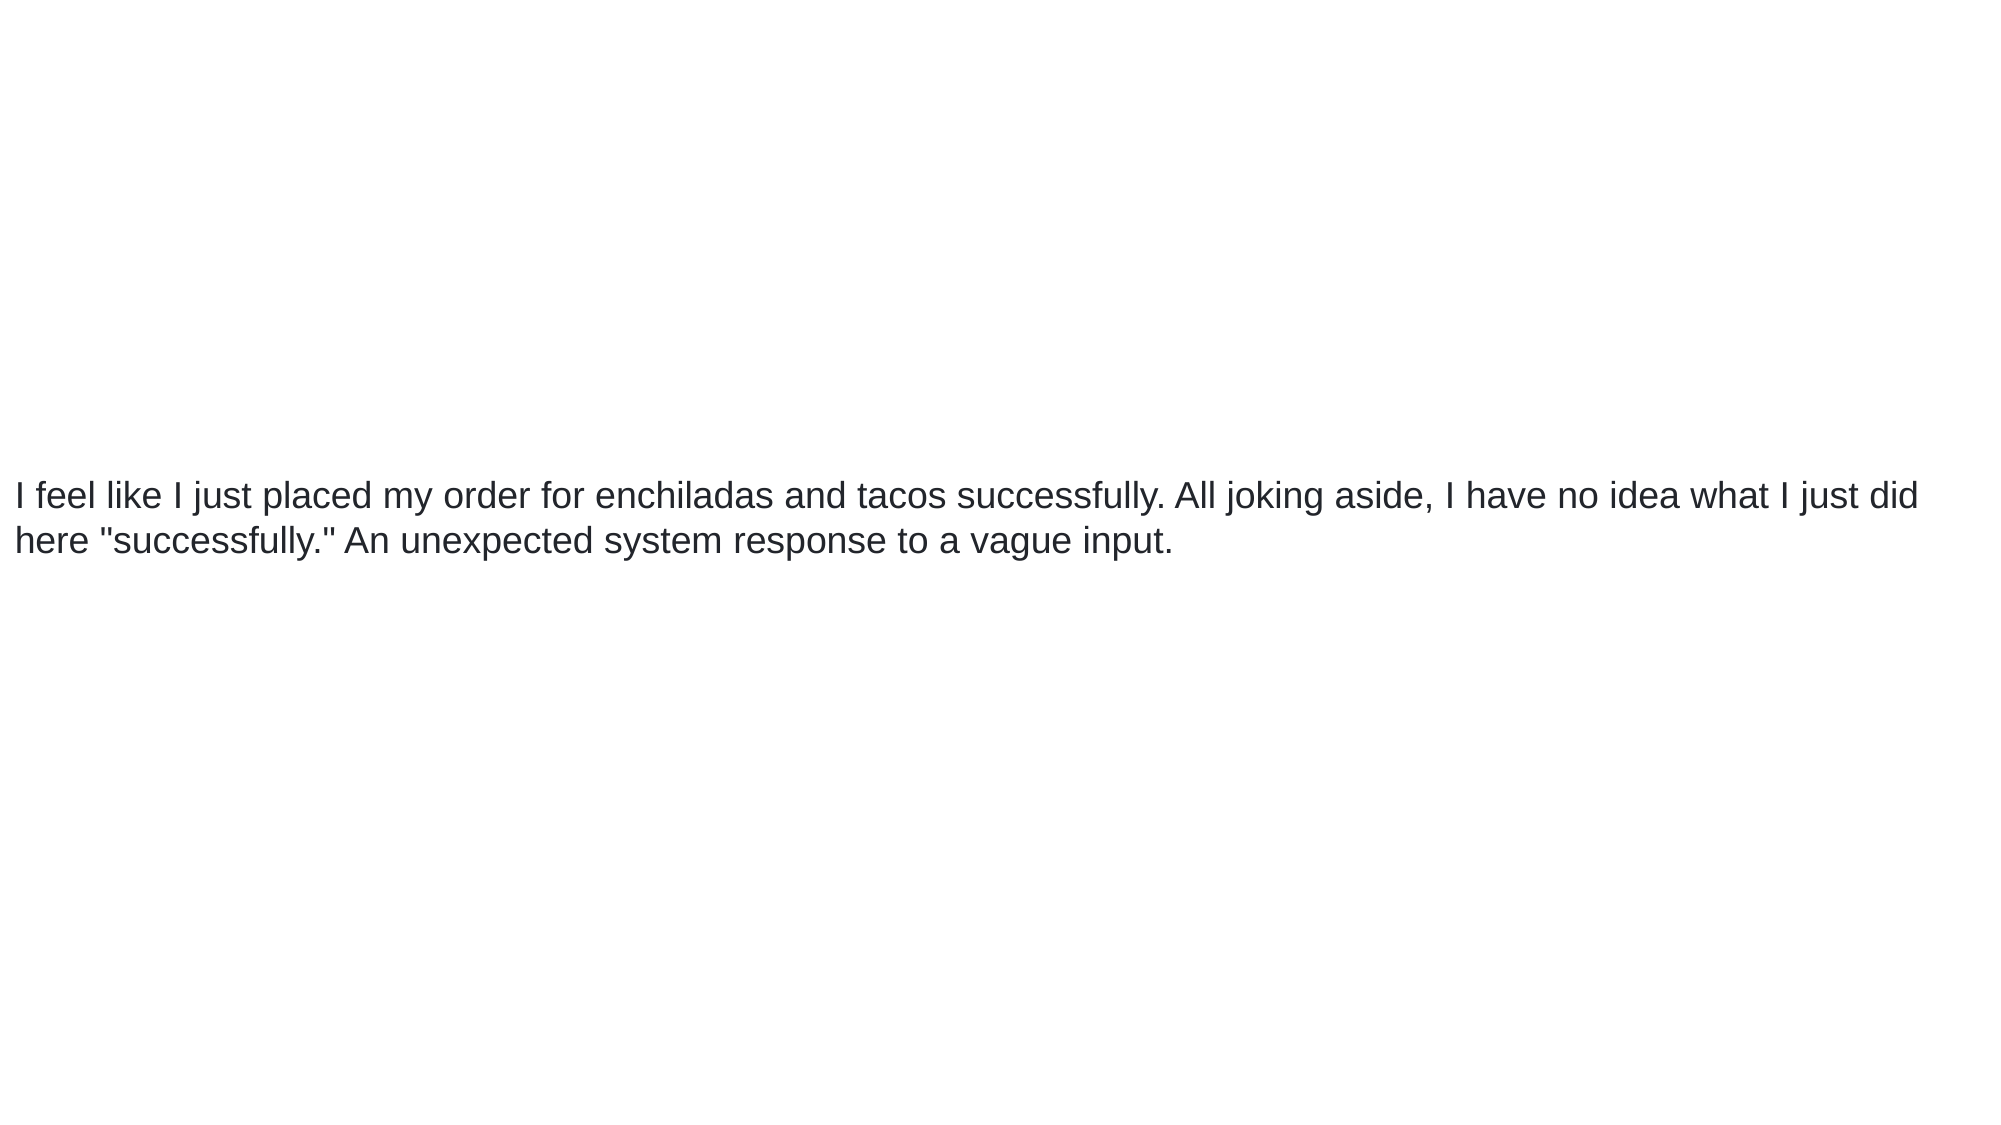

I feel like I just placed my order for enchiladas and tacos successfully. All joking aside, I have no idea what I just did here "successfully." An unexpected system response to a vague input.